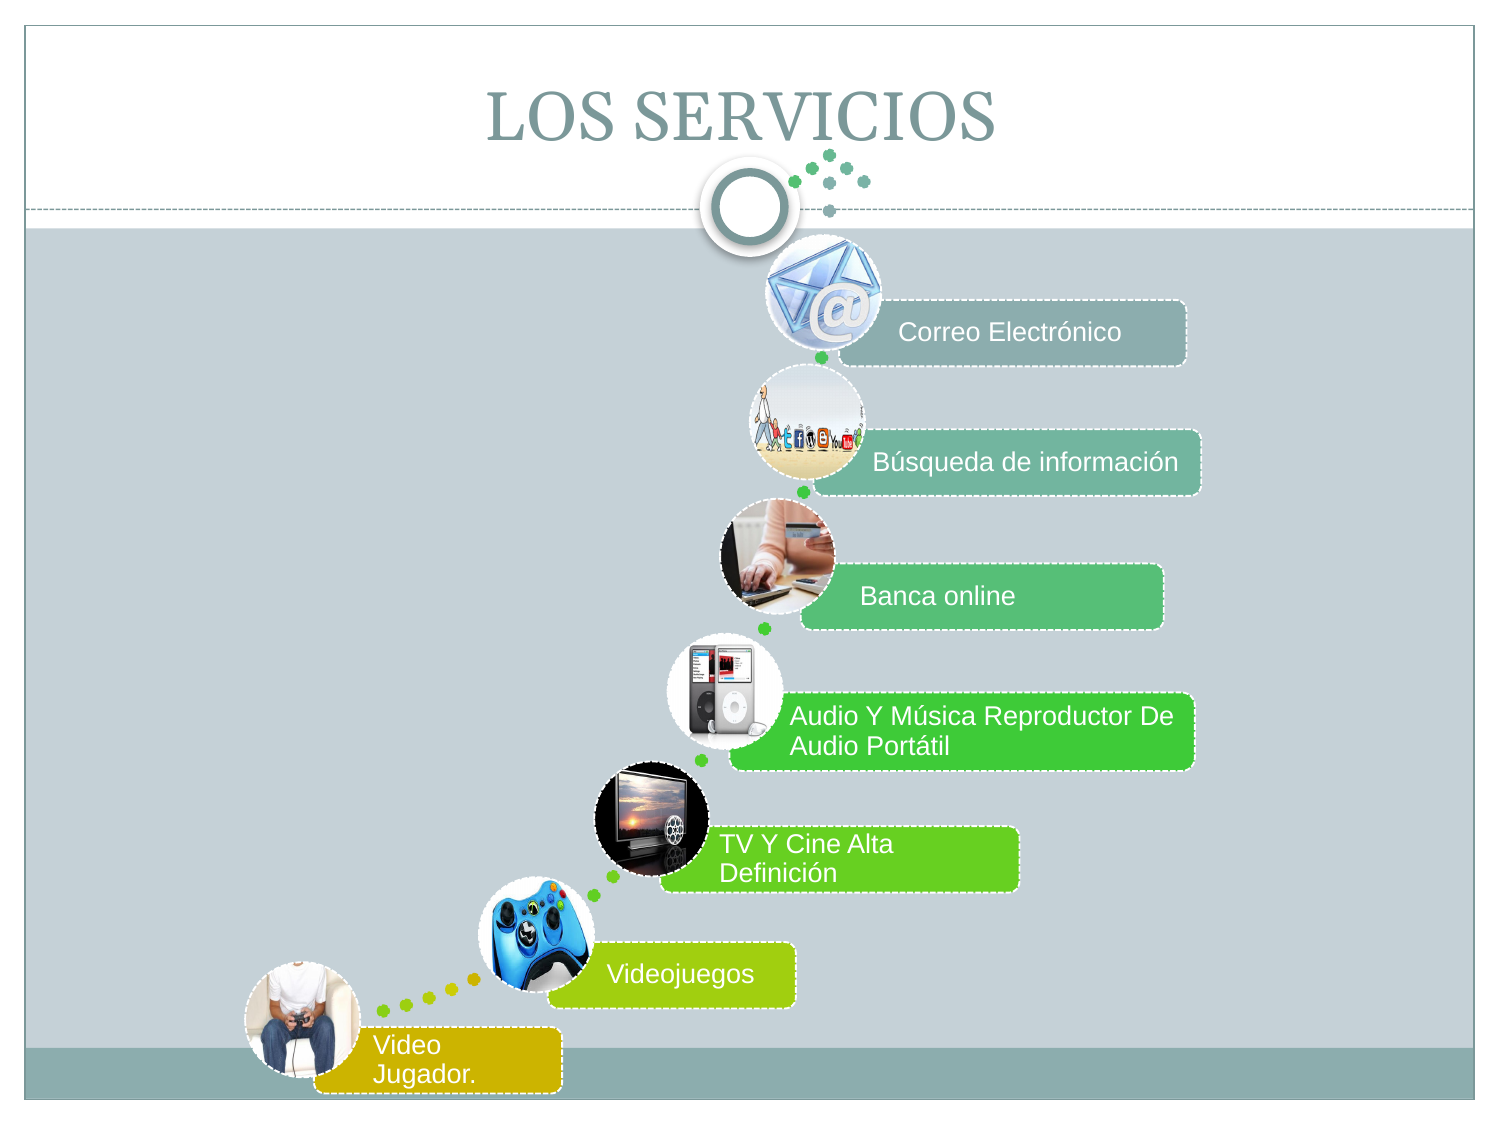

# LOS SERVICIOS
Video Jugador.
Videojuegos
TV Y Cine Alta Definición
Audio Y Música Reproductor De Audio Portátil
Banca online
Búsqueda de información
Correo Electrónico